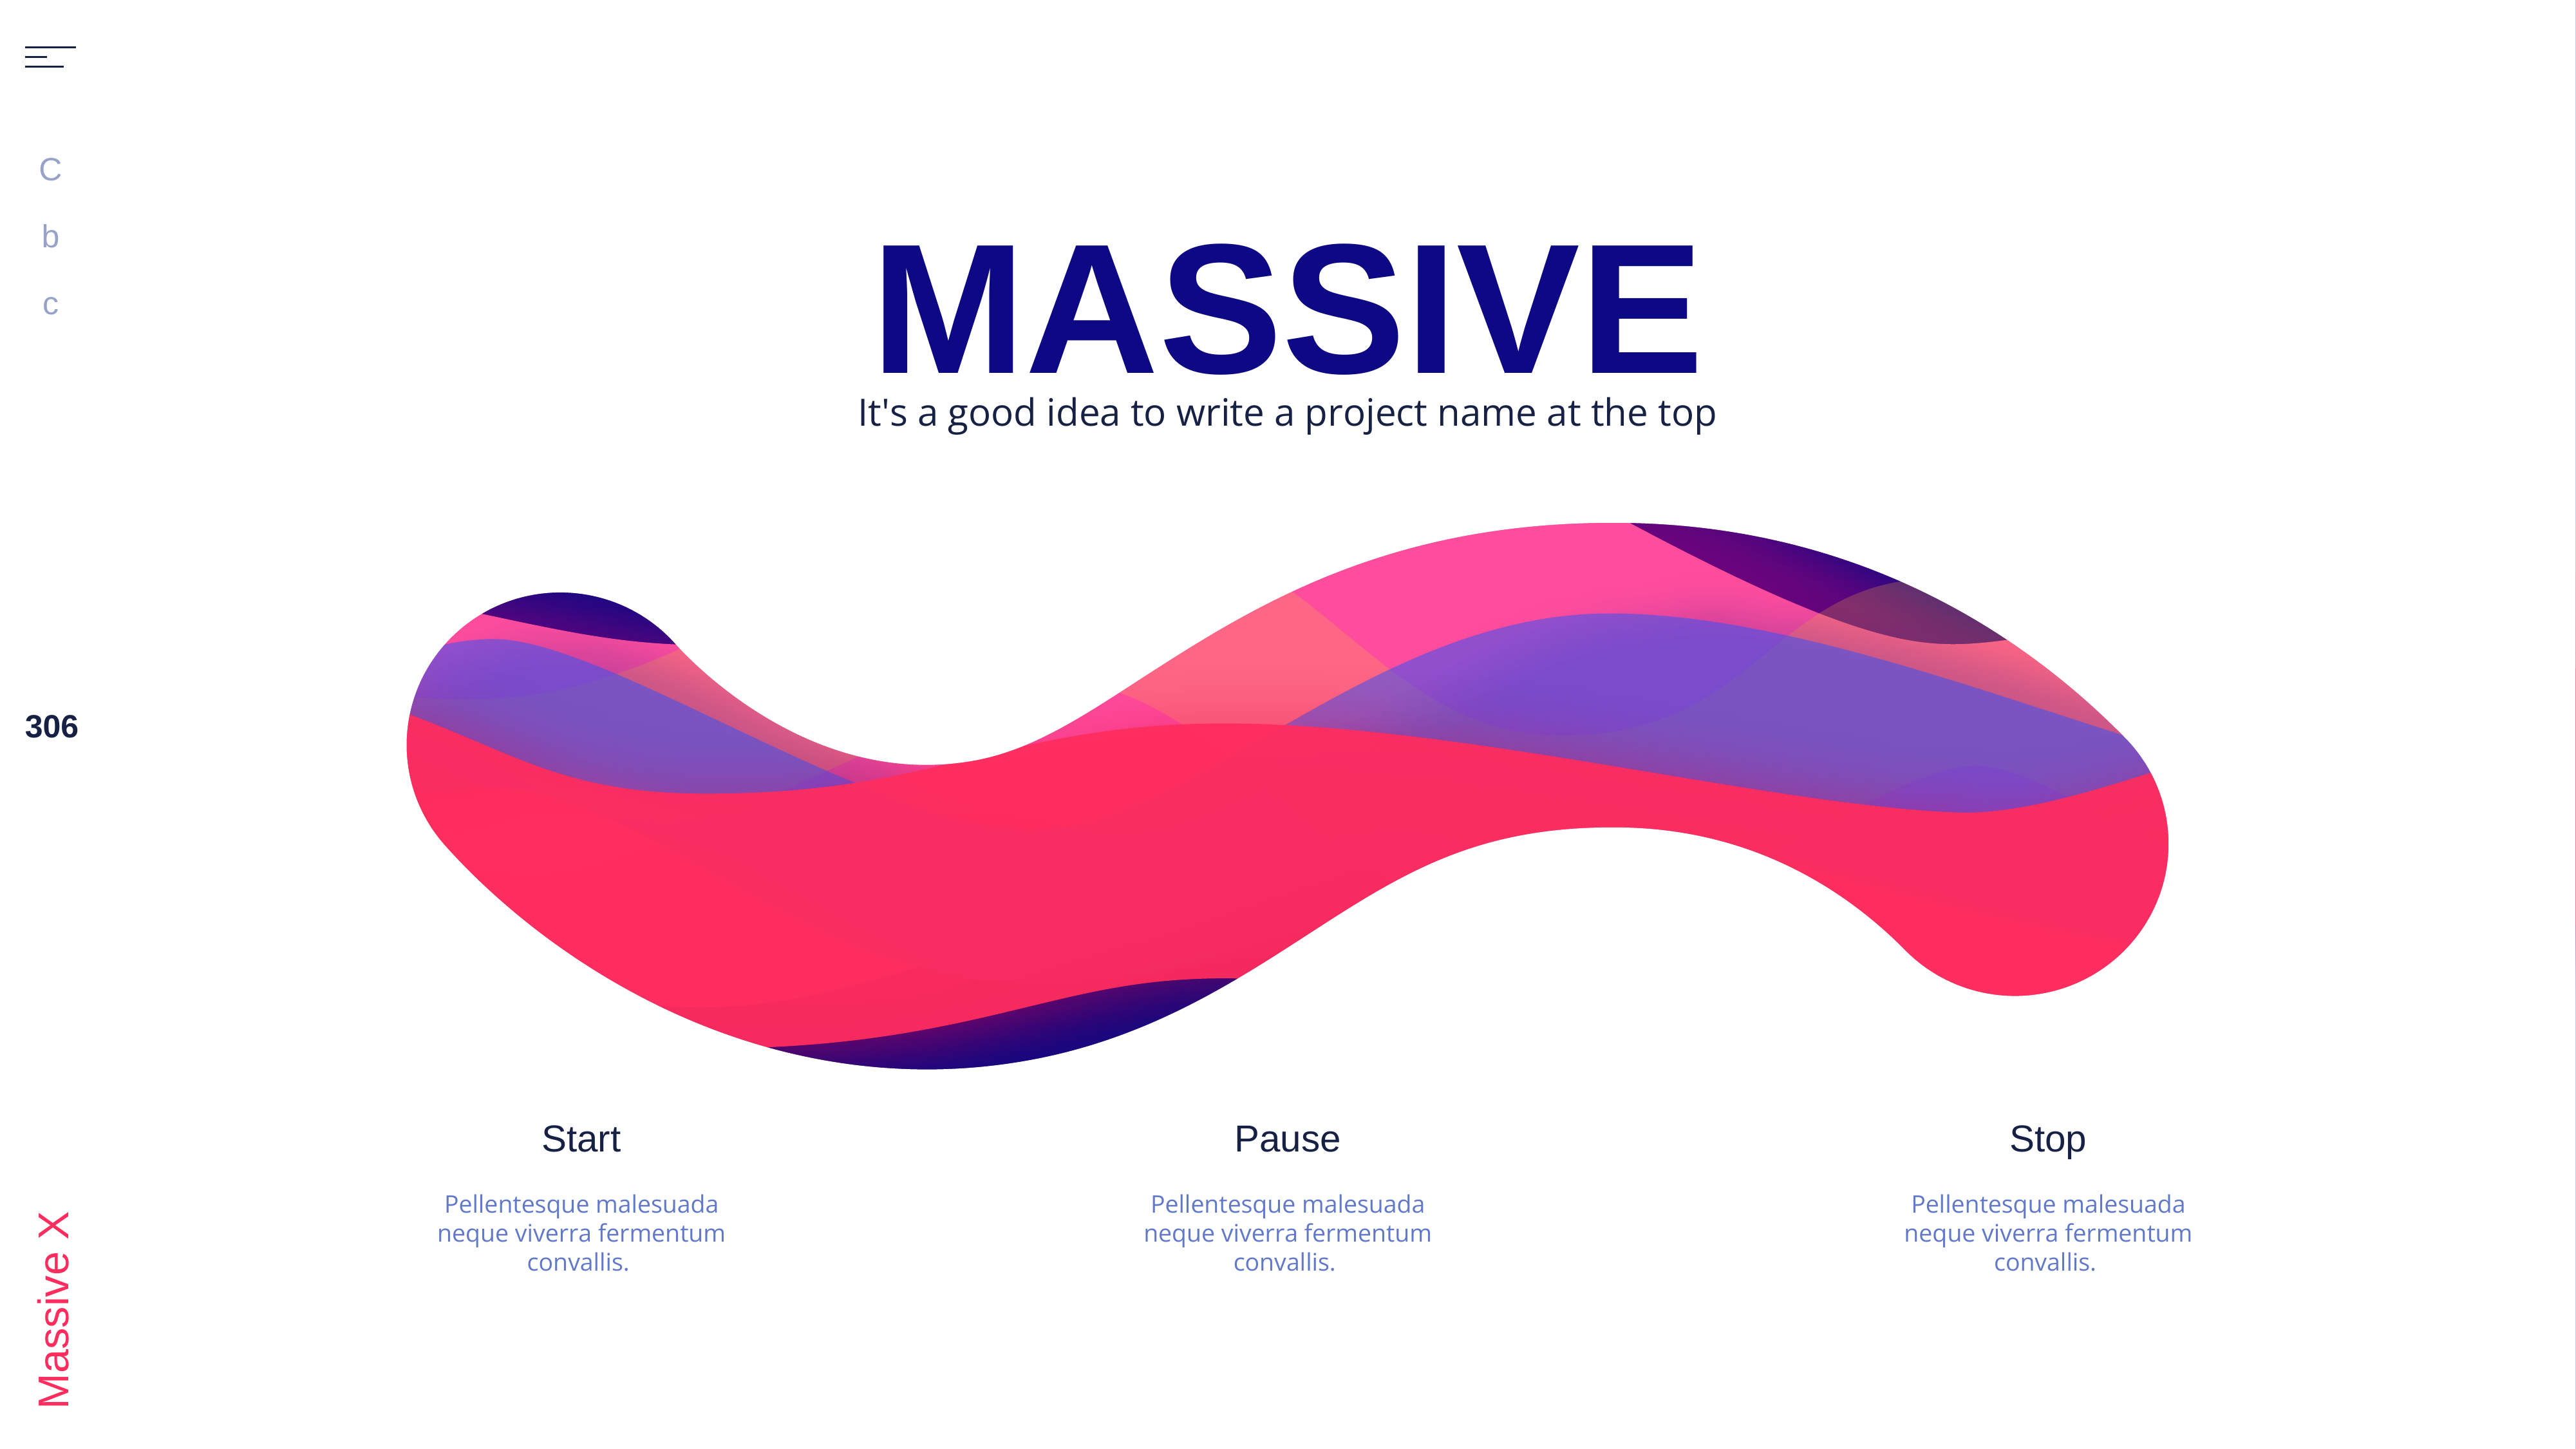

C

b

c

MASSIVE
It's a good idea to write a project name at the top

306
Start

Pellentesque malesuada neque viverra fermentum convallis.
Pause

Pellentesque malesuada neque viverra fermentum convallis.
Stop

Pellentesque malesuada neque viverra fermentum convallis.
Massive X